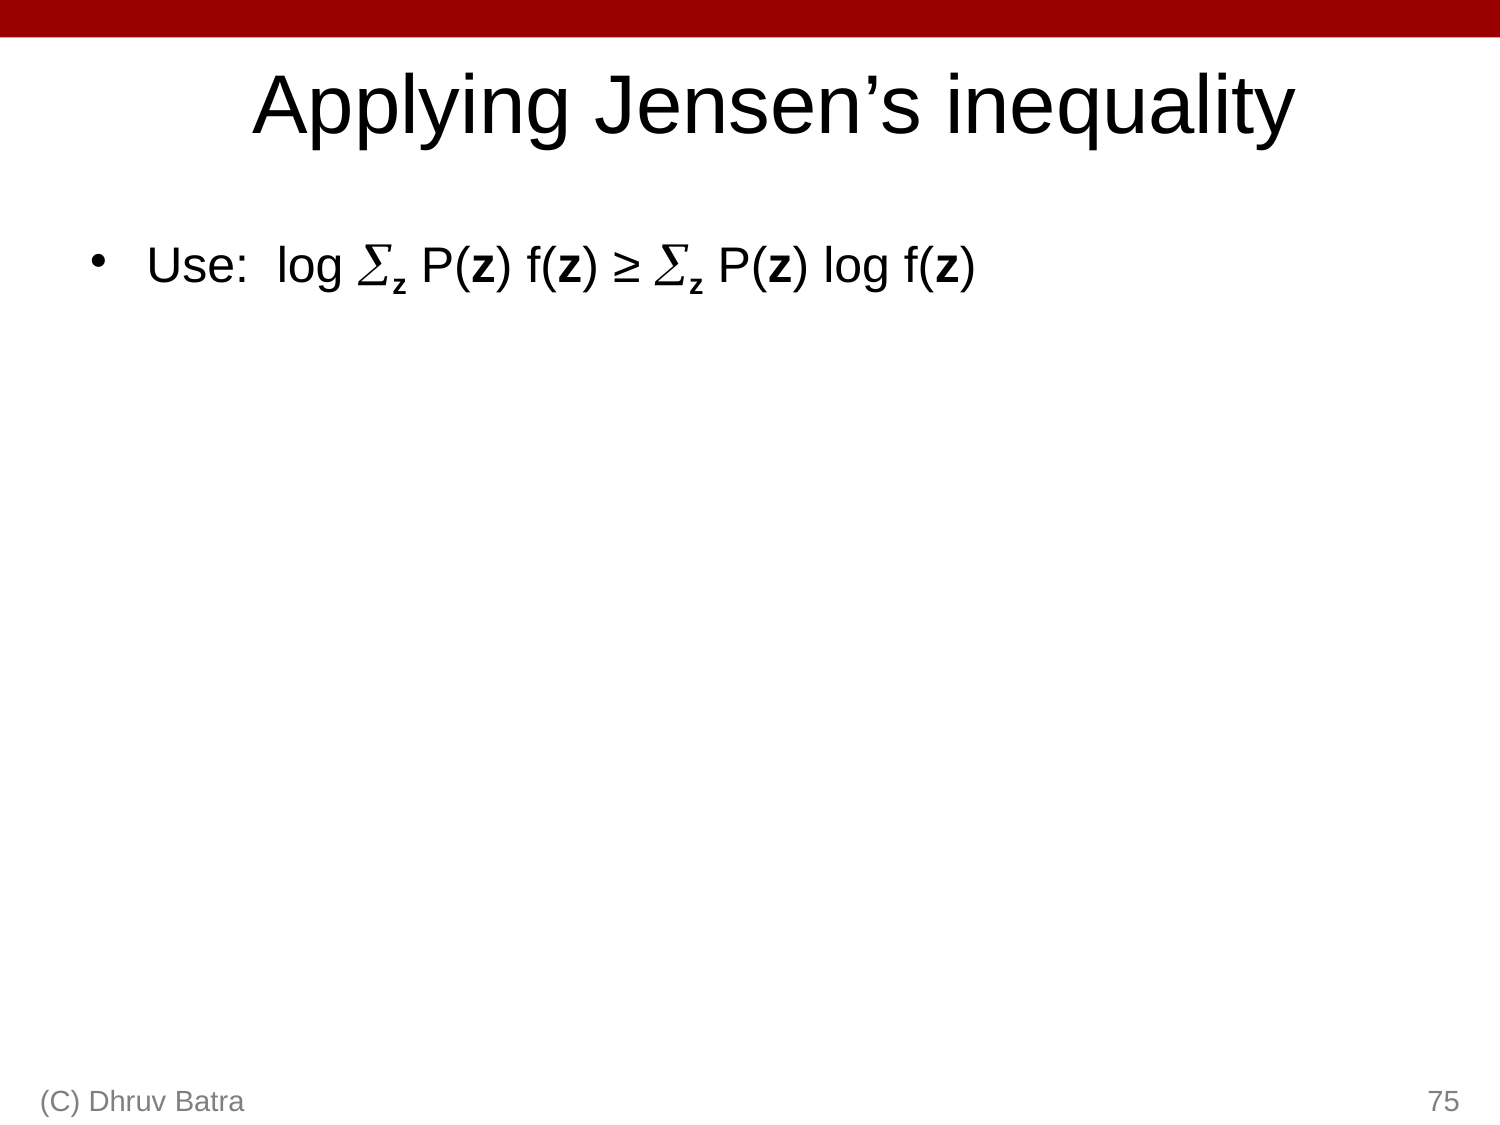

# Applying Jensen’s inequality
Use:  log ∑z P(z) f(z) ≥ ∑z P(z) log f(z)
(C) Dhruv Batra
75